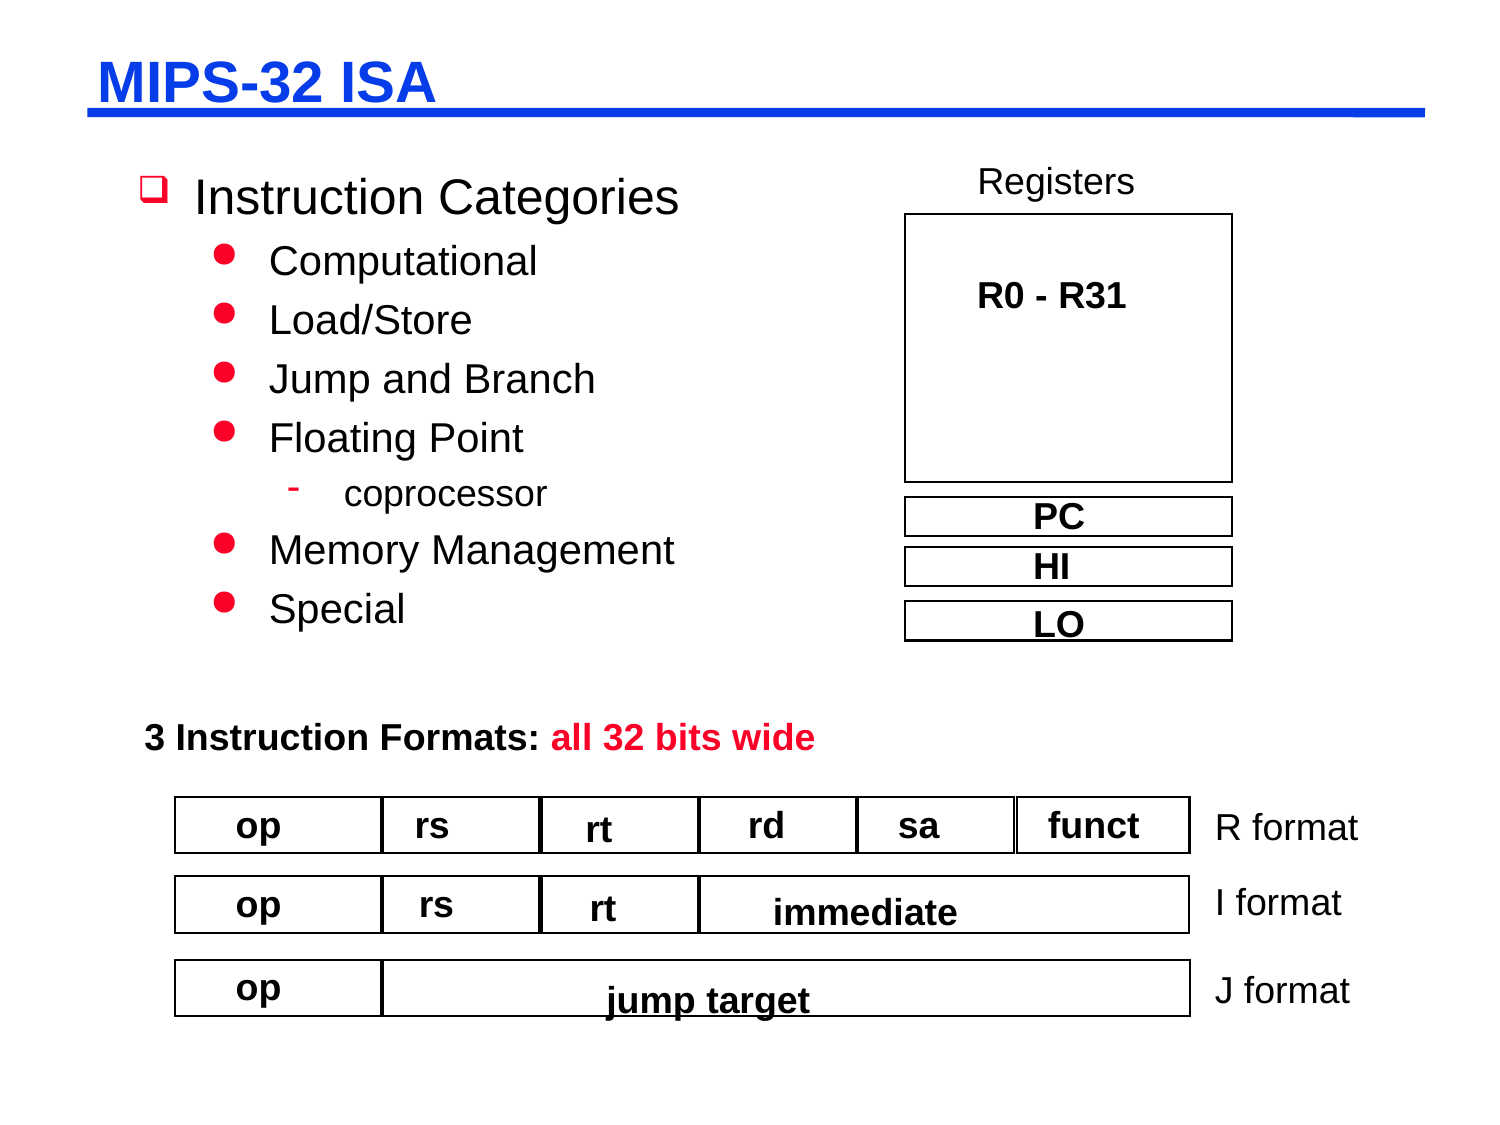

# MIPS-32 ISA
Registers
Instruction Categories
Computational
Load/Store
Jump and Branch
Floating Point
coprocessor
Memory Management
Special

R0 - R31
PC

HI

LO
3 Instruction Formats: all 32 bits wide
R format

op
rs
rd
sa
funct
rt
I format

op
rs
rt
immediate
J format

op
jump target